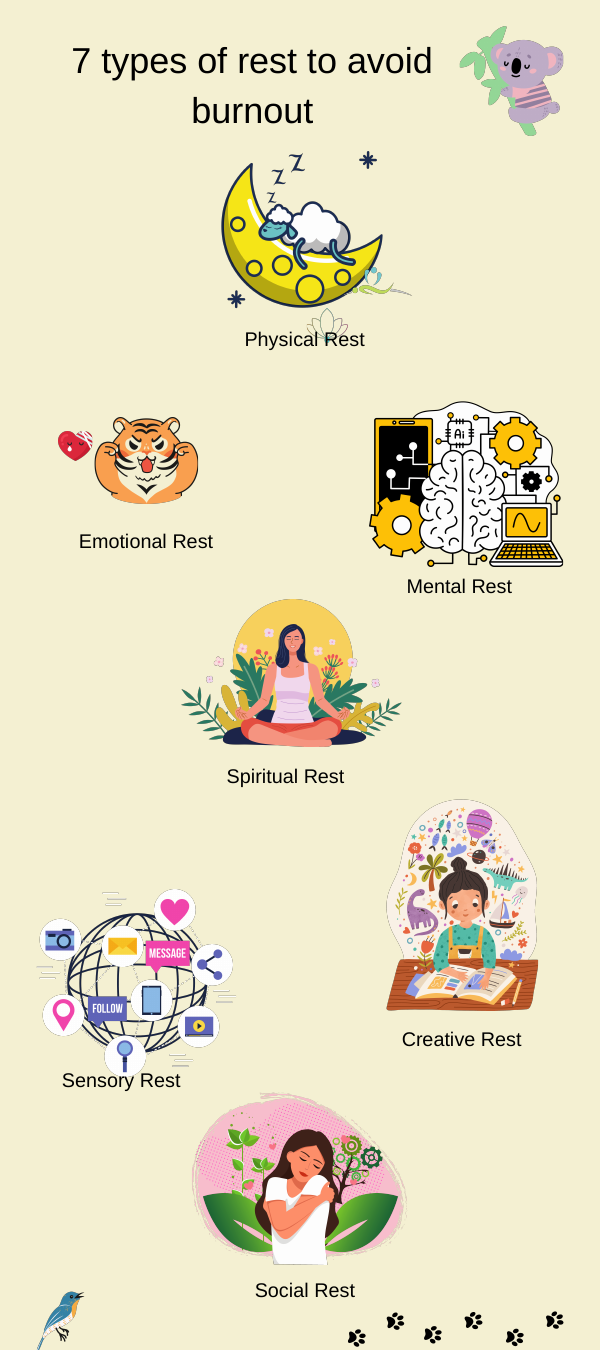

7 types of rest to avoid burnout

Physical Rest

Emotional Rest

Mental Rest

Spiritual Rest

Creative Rest

Sensory Rest

Social Rest